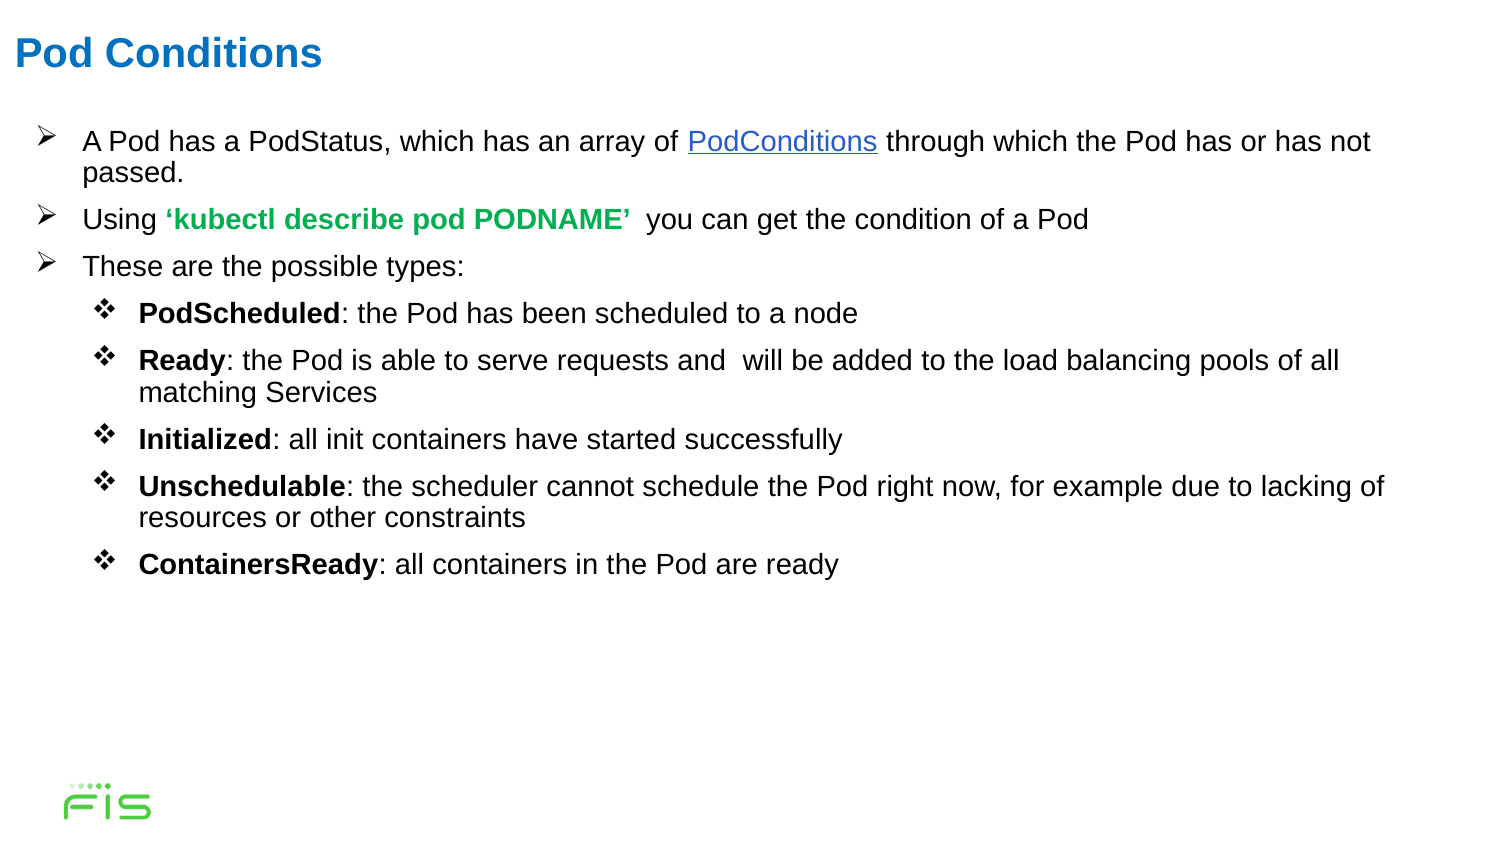

Pod Conditions

A Pod has a PodStatus, which has an array of PodConditions through which the Pod has or has not passed.
Using ‘kubectl describe pod PODNAME’  you can get the condition of a Pod
These are the possible types:
PodScheduled: the Pod has been scheduled to a node
Ready: the Pod is able to serve requests and  will be added to the load balancing pools of all matching Services
Initialized: all init containers have started successfully
Unschedulable: the scheduler cannot schedule the Pod right now, for example due to lacking of resources or other constraints
ContainersReady: all containers in the Pod are ready